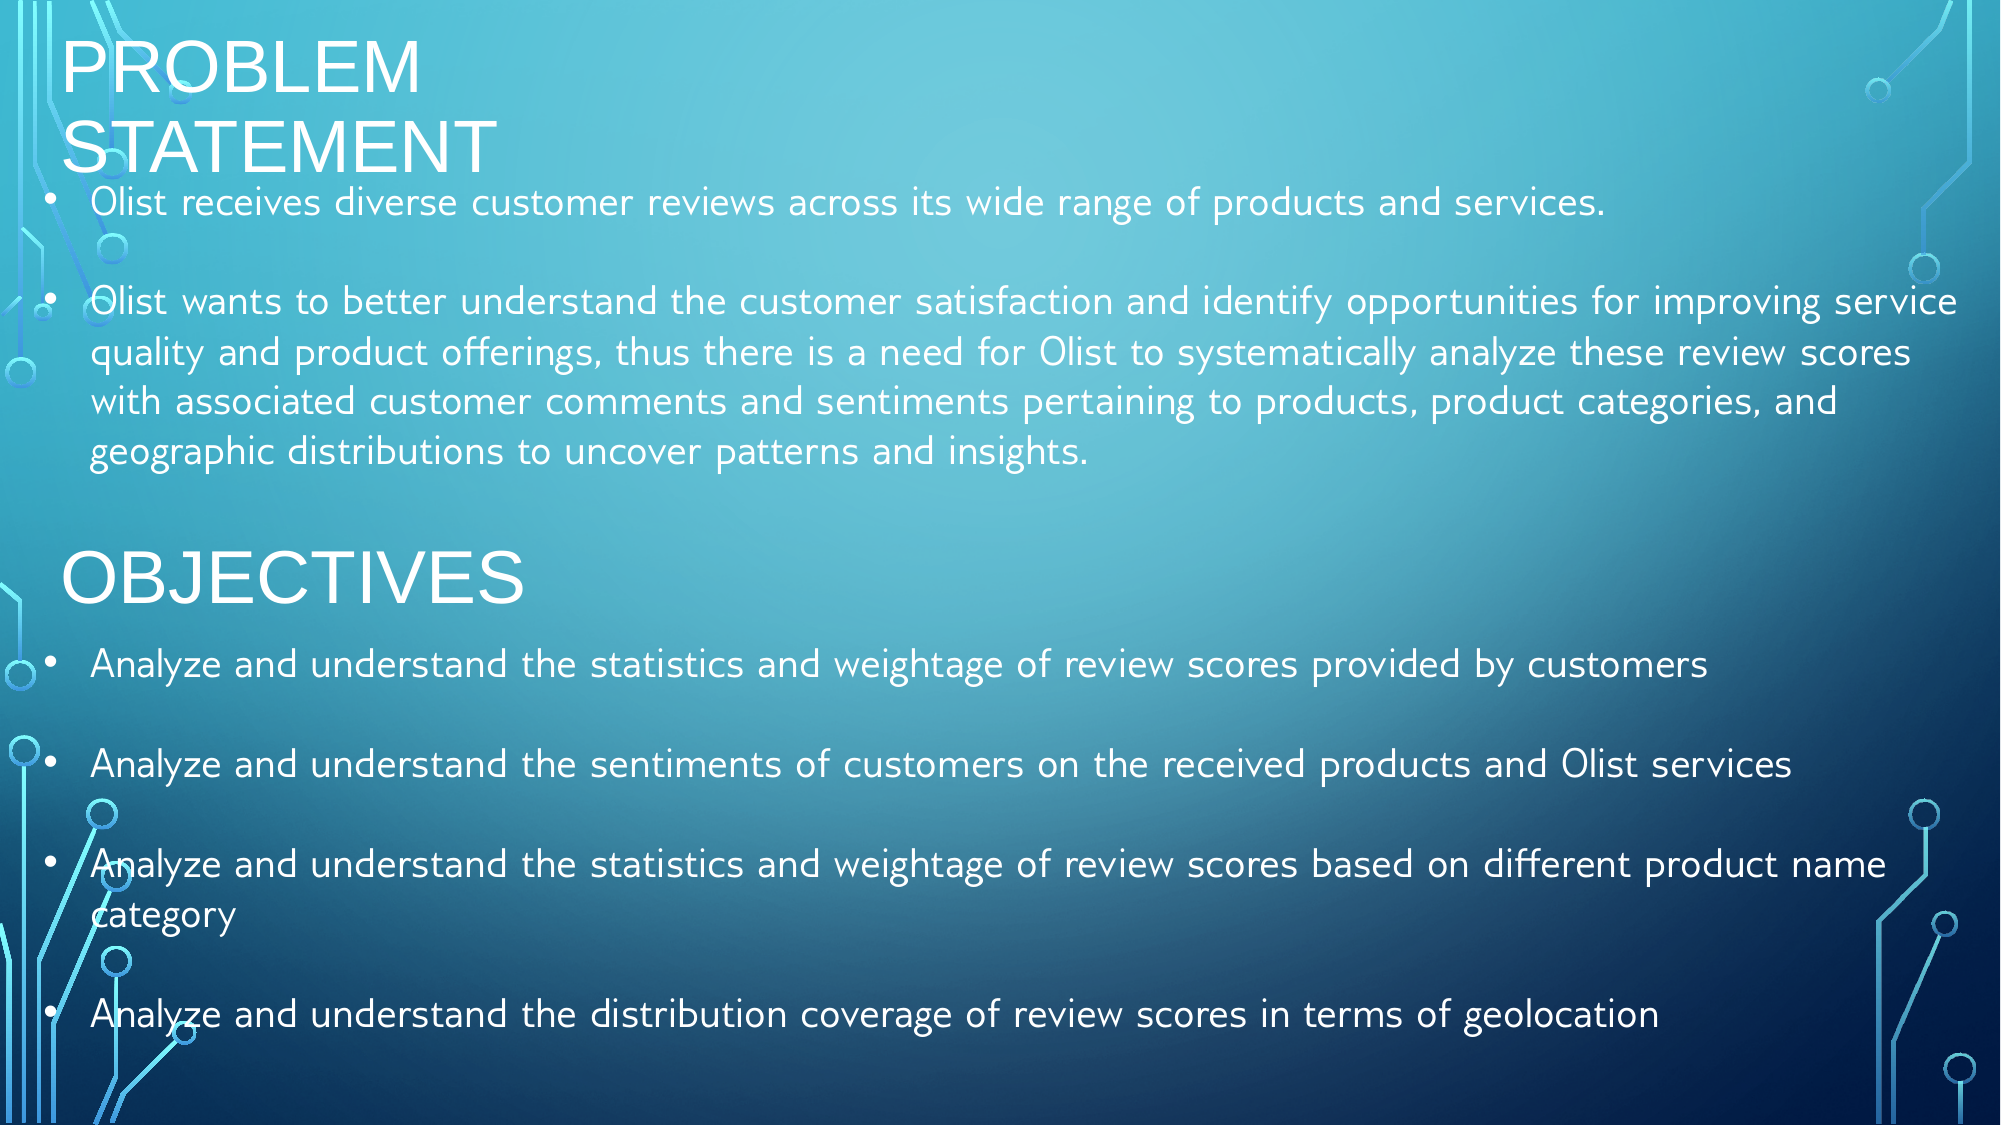

Problem statement
Olist receives diverse customer reviews across its wide range of products and services.

Olist wants to better understand the customer satisfaction and identify opportunities for improving service quality and product offerings, thus there is a need for Olist to systematically analyze these review scores with associated customer comments and sentiments pertaining to products, product categories, and geographic distributions to uncover patterns and insights.

# Objectives
Analyze and understand the statistics and weightage of review scores provided by customers

Analyze and understand the sentiments of customers on the received products and Olist services

Analyze and understand the statistics and weightage of review scores based on different product name category

Analyze and understand the distribution coverage of review scores in terms of geolocation